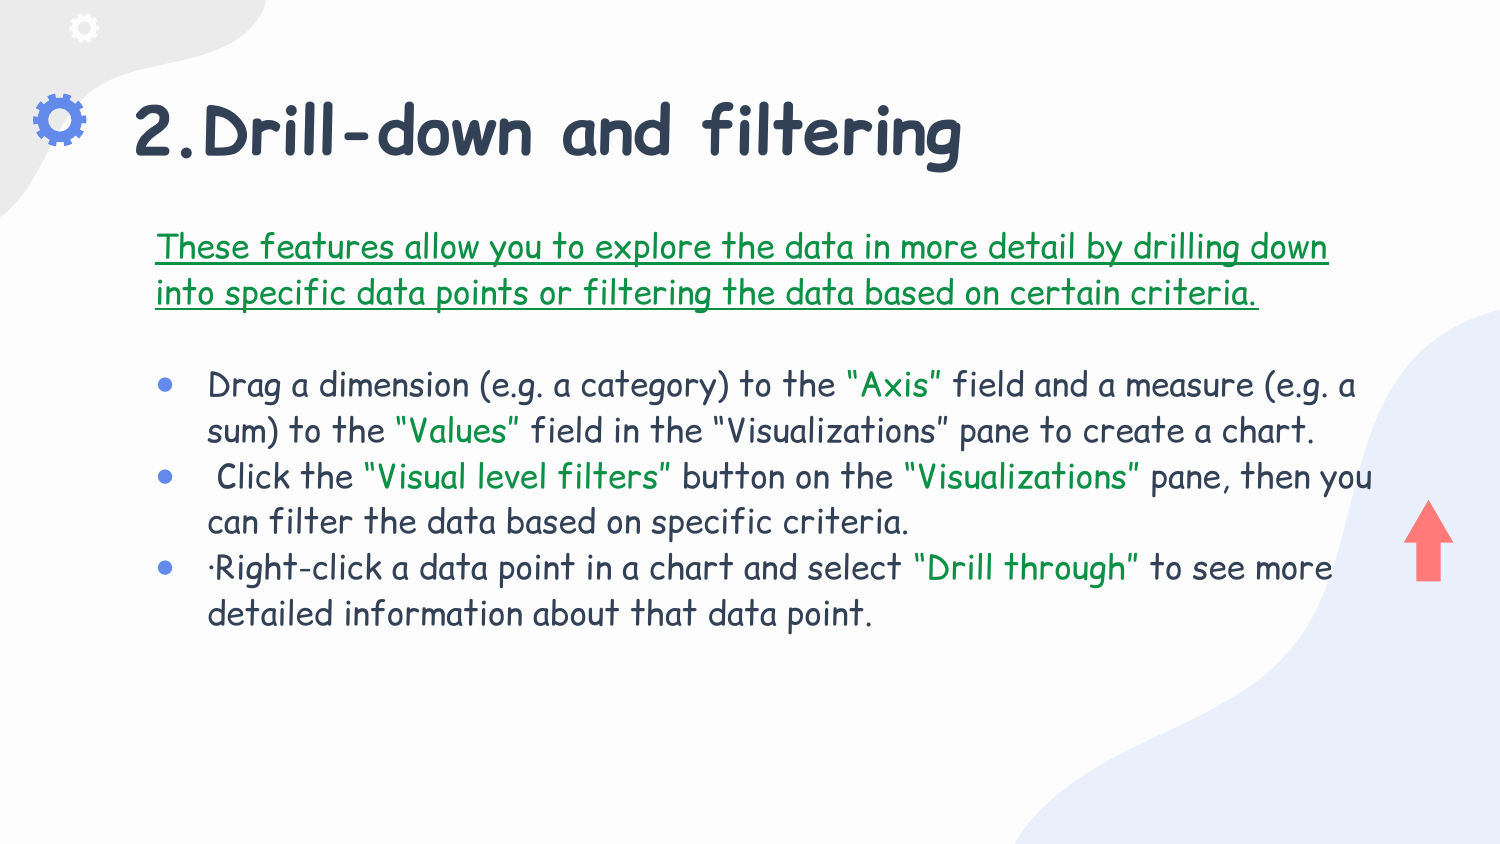

# 2.Drill-down and filtering
These features allow you to explore the data in more detail by drilling down into specific data points or filtering the data based on certain criteria.

Drag a dimension (e.g. a category) to the “Axis” field and a measure (e.g. a sum) to the “Values” field in the “Visualizations” pane to create a chart.
 Click the “Visual level filters” button on the “Visualizations” pane, then you can filter the data based on specific criteria.
·Right-click a data point in a chart and select “Drill through” to see more detailed information about that data point.